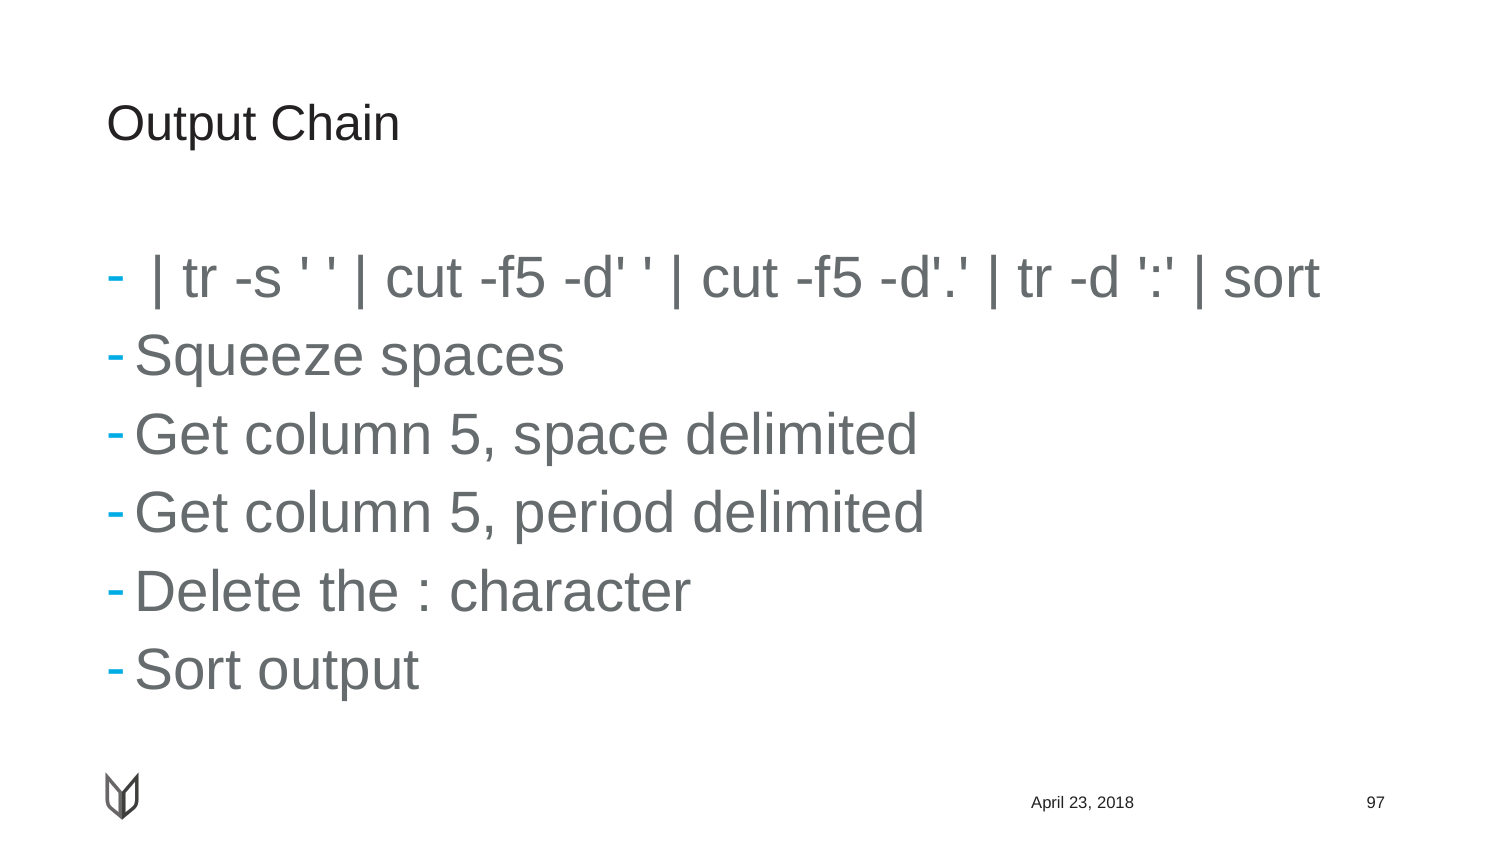

# Output Chain
 | tr -s ' ' | cut -f5 -d' ' | cut -f5 -d'.' | tr -d ':' | sort
Squeeze spaces
Get column 5, space delimited
Get column 5, period delimited
Delete the : character
Sort output

April 23, 2018
97